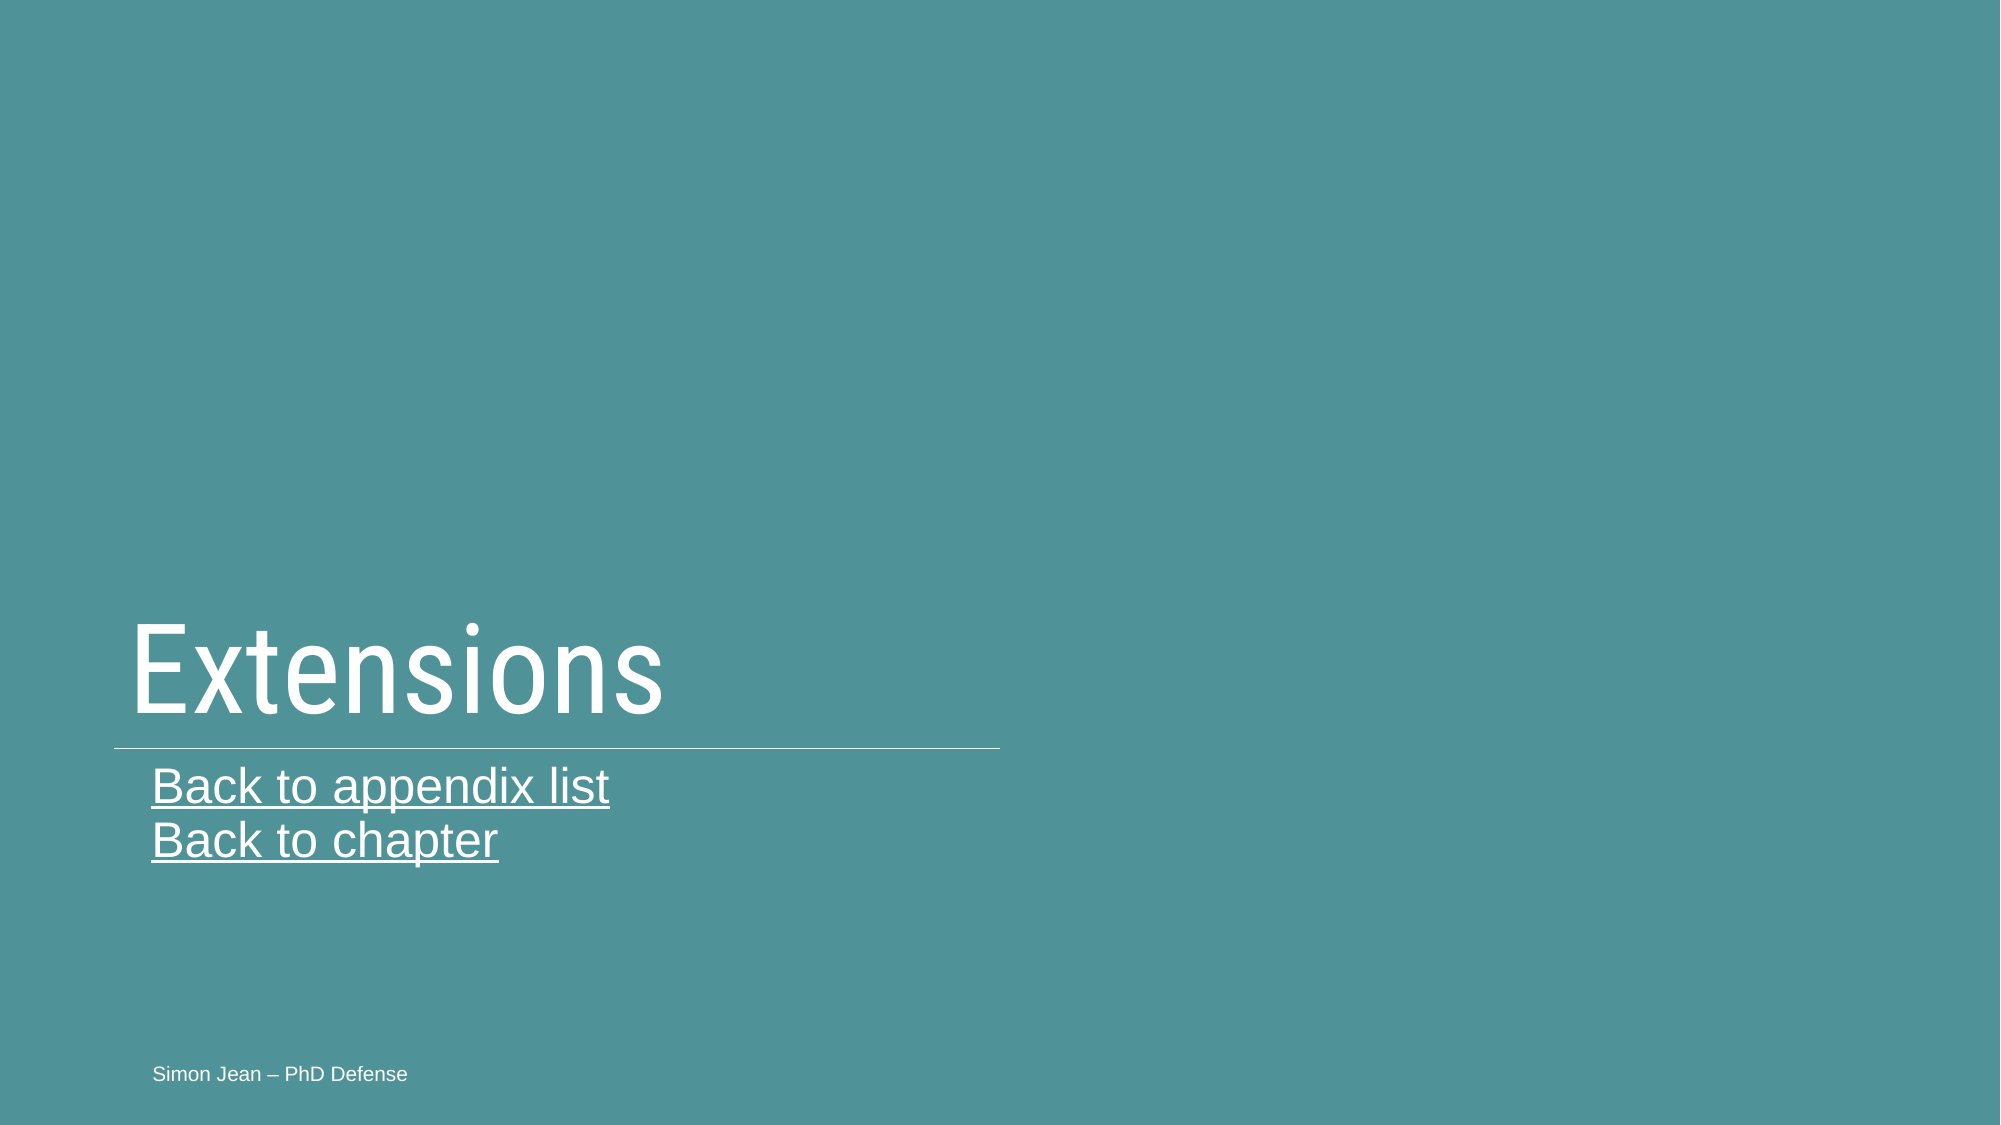

# Extensions
Back to appendix list
Back to chapter
Simon Jean – PhD Defense